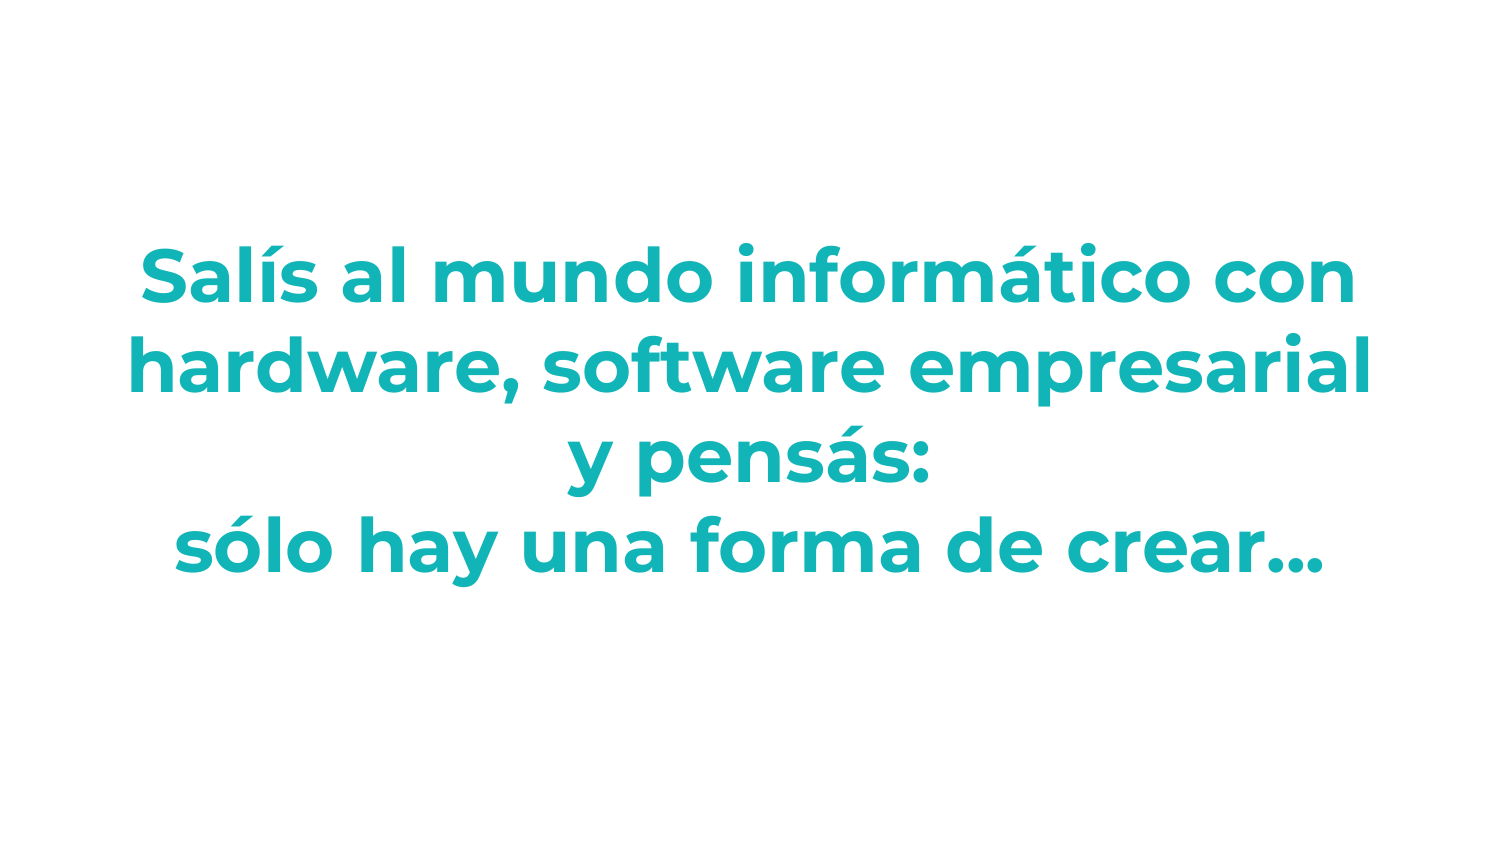

# Salís al mundo informático con
hardware, software empresarial
y pensás:
sólo hay una forma de crear...